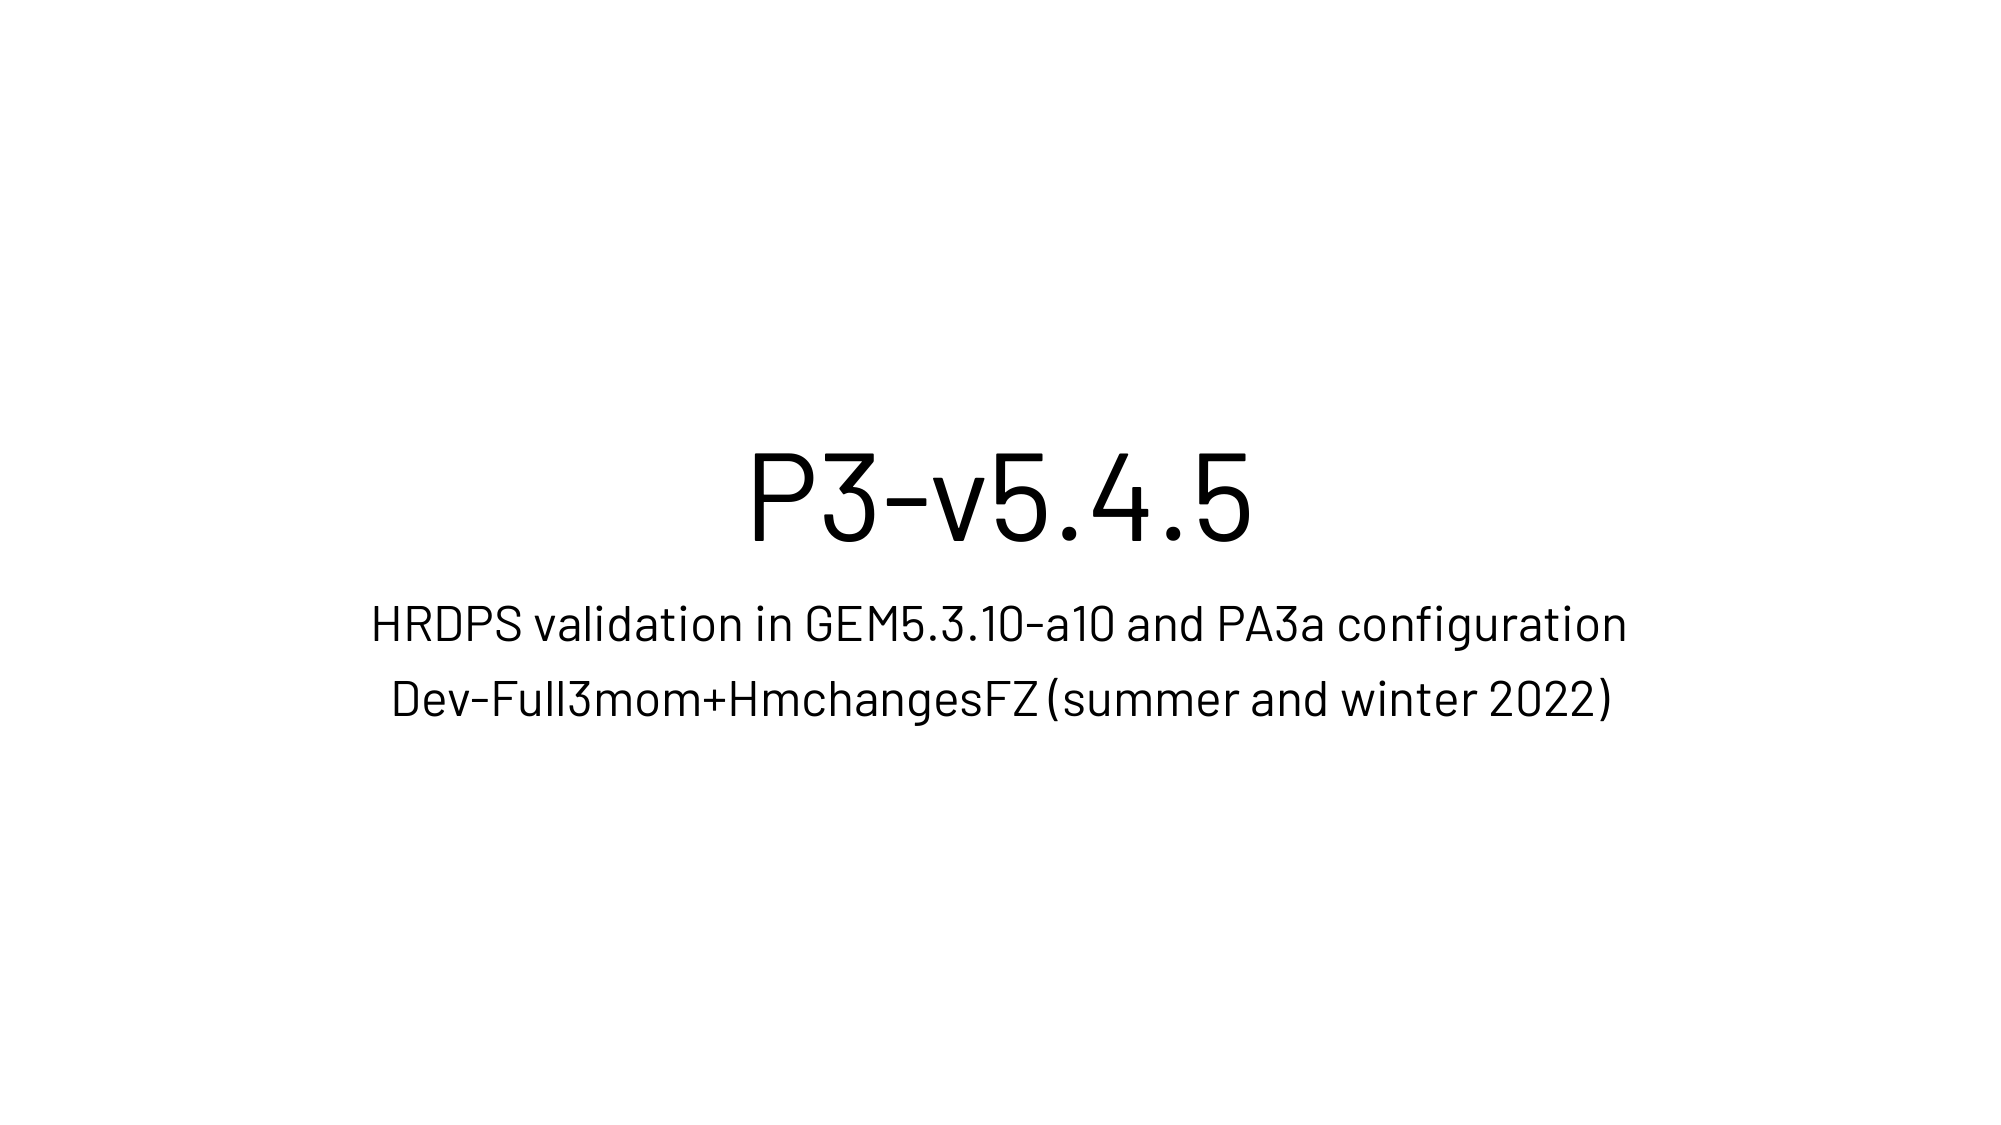

# P3-v5.4.5
HRDPS validation in GEM5.3.10-a10 and PA3a configuration
Dev-Full3mom+HmchangesFZ (summer and winter 2022)